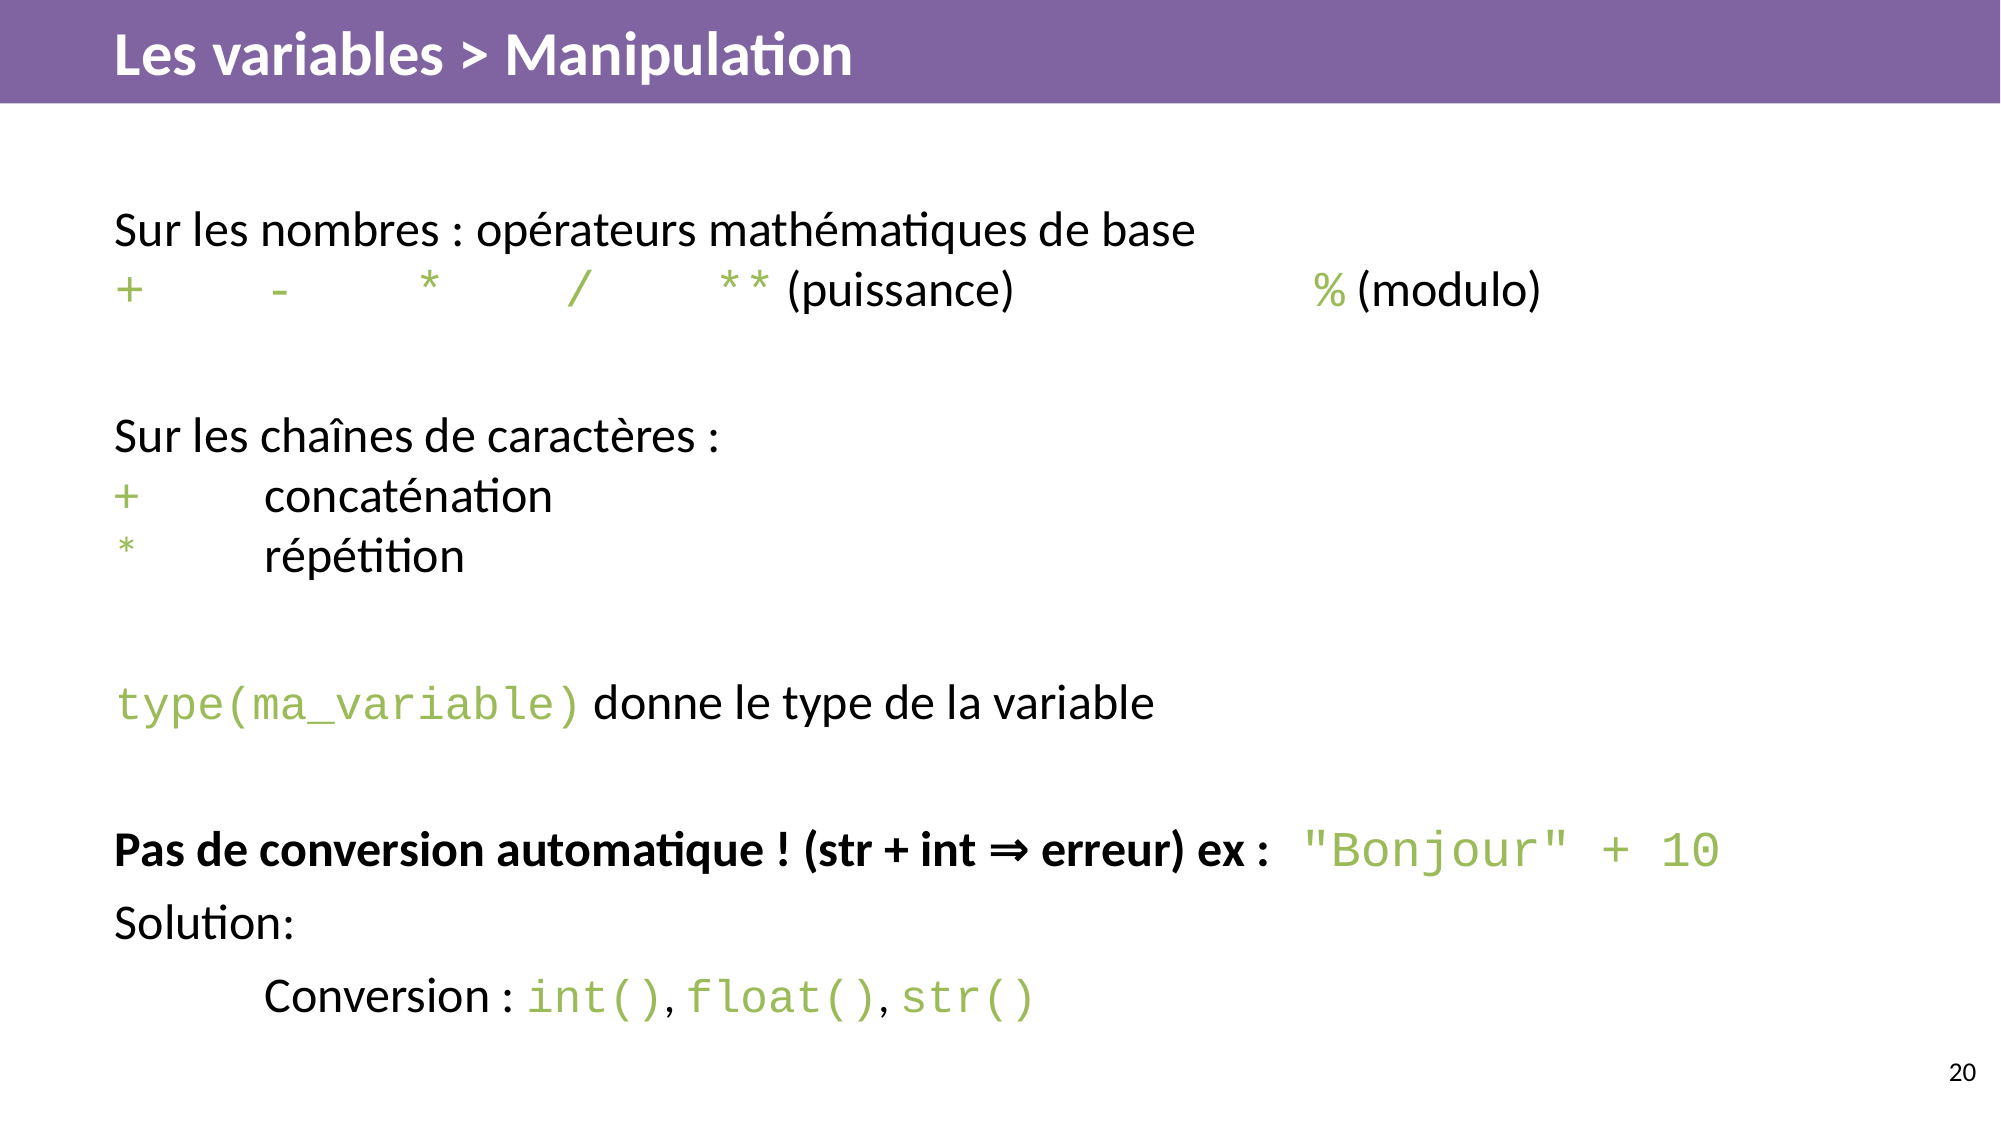

# Les variables > Manipulation
Sur les nombres : opérateurs mathématiques de base
+	-	*	/	** (puissance)		% (modulo)

Sur les chaînes de caractères :
+	concaténation
*	répétition

type(ma_variable) donne le type de la variable

Pas de conversion automatique ! (str + int ⇒ erreur) ex : "Bonjour" + 10
Solution:
	Conversion : int(), float(), str()
20